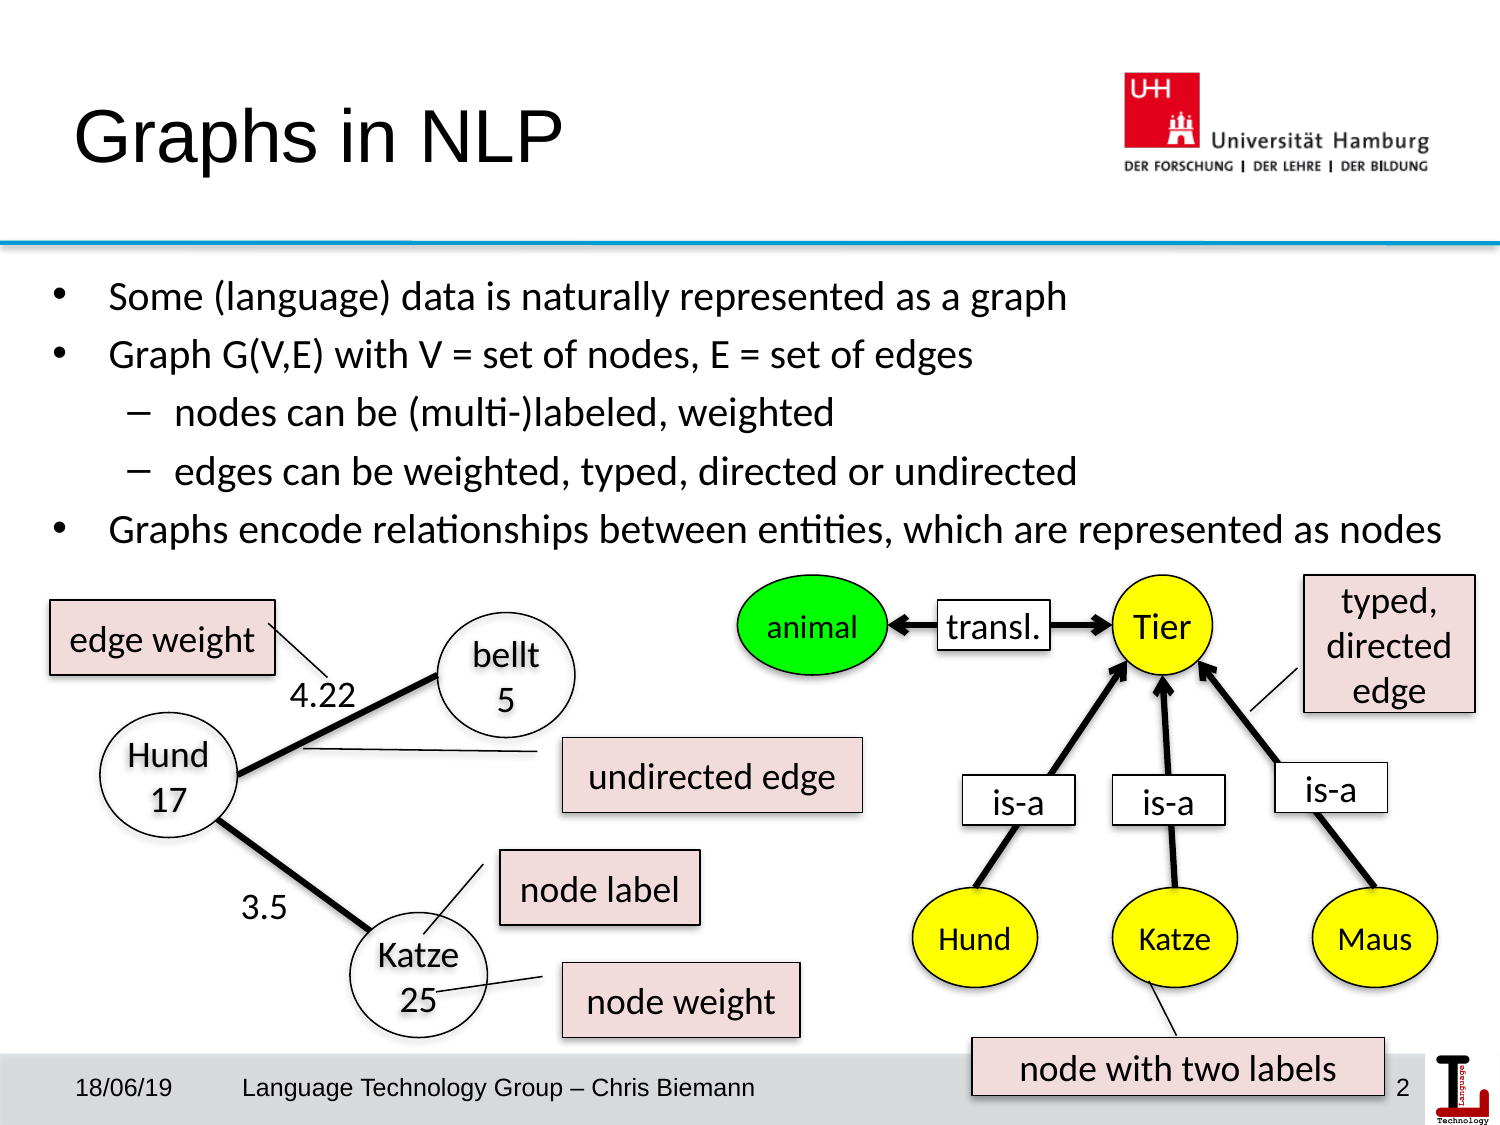

# Graphs in NLP
Some (language) data is naturally represented as a graph
Graph G(V,E) with V = set of nodes, E = set of edges
nodes can be (multi-)labeled, weighted
edges can be weighted, typed, directed or undirected
Graphs encode relationships between entities, which are represented as nodes
animal
Tier
transl.
is-a
is-a
is-a
Hund
Katze
Maus
typed, directed edge
edge weight
bellt
5
4.22
Hund
17
3.5
Katze
25
undirected edge
node label
node weight
node with two labels
18/06/19
 Language Technology Group – Chris Biemann
2